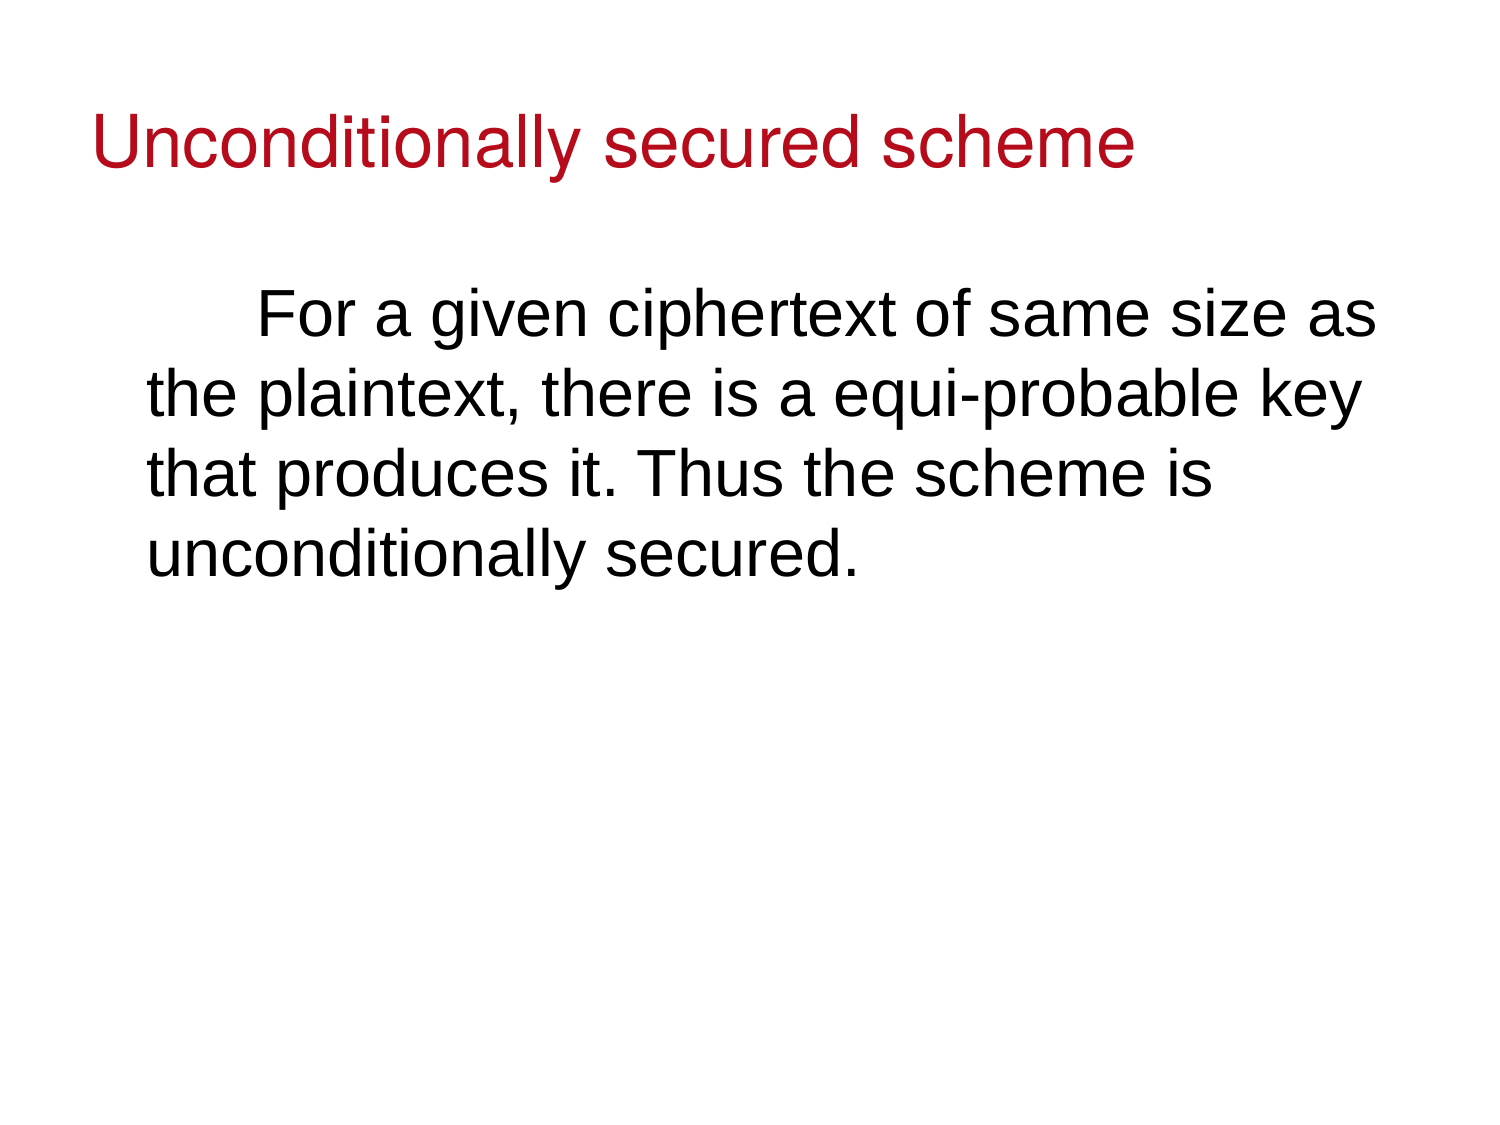

# Unconditionally secured scheme
         For a given ciphertext of same size as the plaintext, there is a equi-probable key that produces it. Thus the scheme is unconditionally secured.